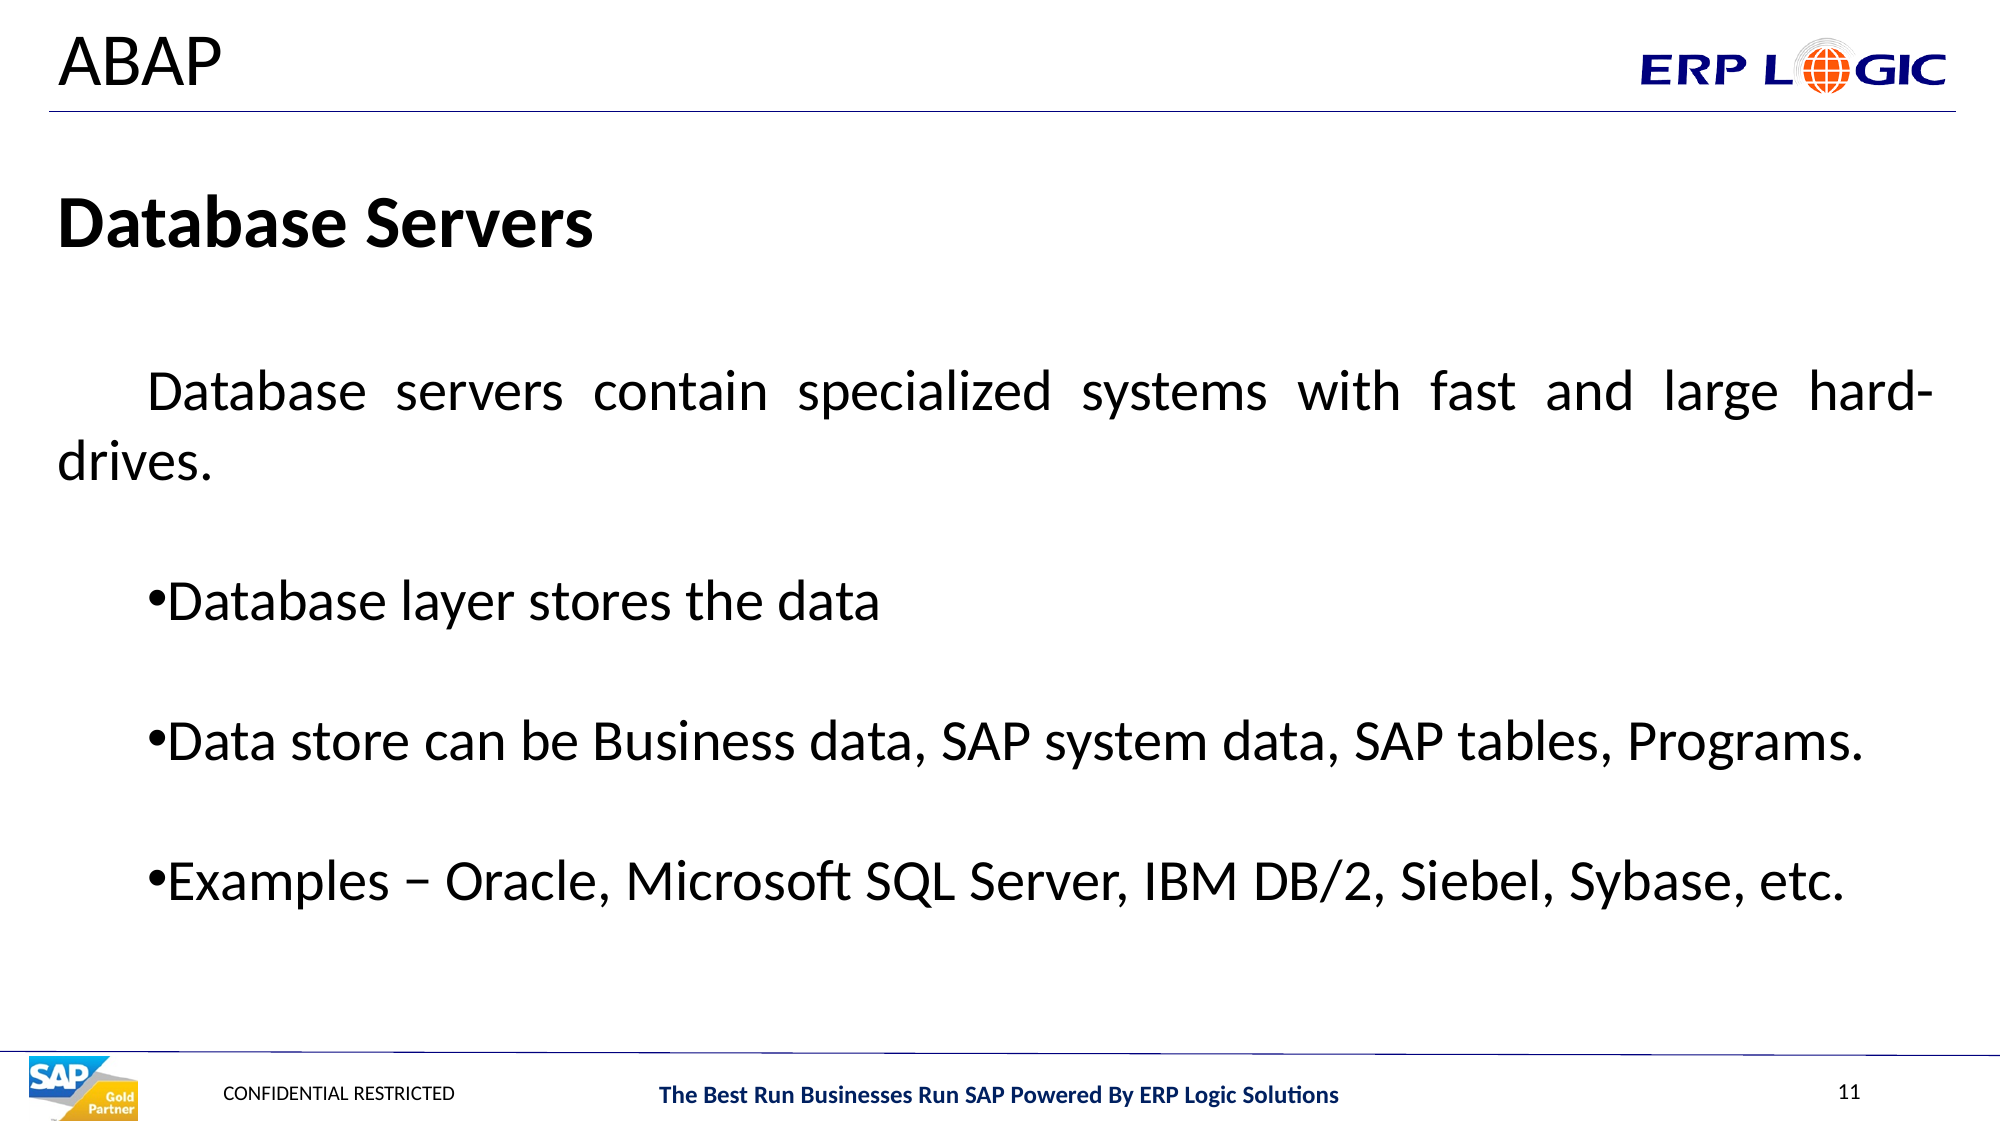

# ABAP
Database Servers

Database servers contain specialized systems with fast and large hard-drives.

Database layer stores the data

Data store can be Business data, SAP system data, SAP tables, Programs.

Examples − Oracle, Microsoft SQL Server, IBM DB/2, Siebel, Sybase, etc.